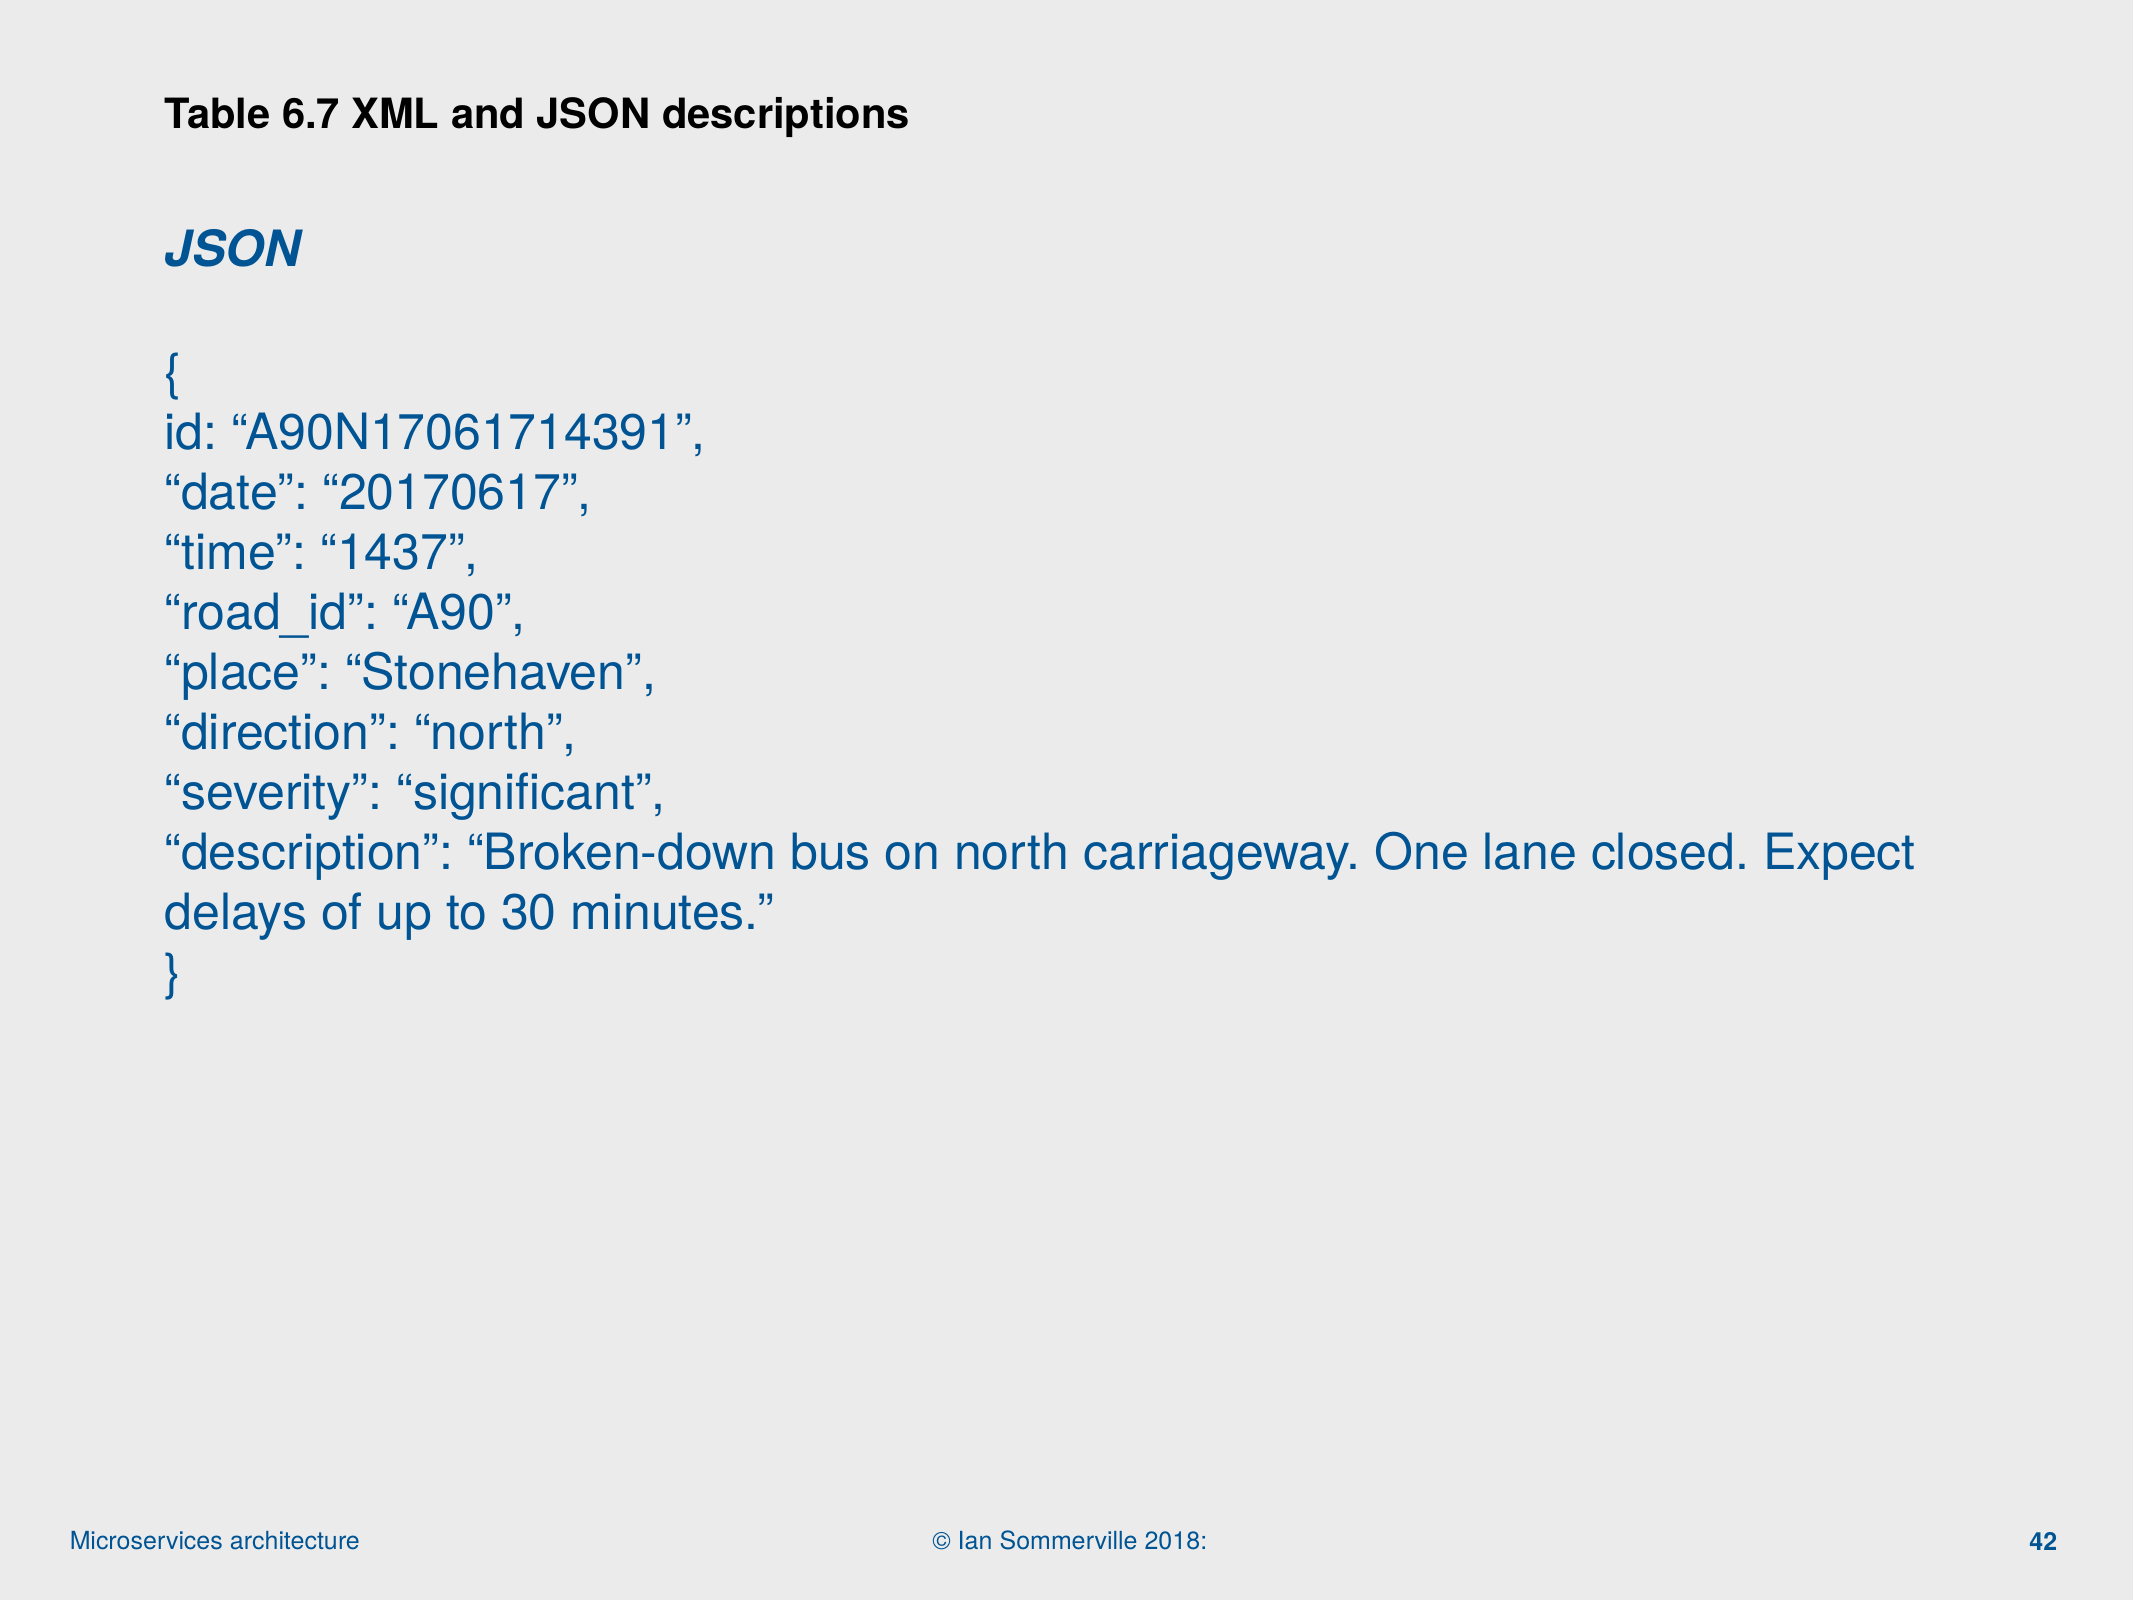

# Table 6.7 XML and JSON descriptions
JSON
{
id: “A90N17061714391”,
“date”: “20170617”,
“time”: “1437”,
“road_id”: “A90”,
“place”: “Stonehaven”,
“direction”: “north”,
“severity”: “significant”,
“description”: “Broken-down bus on north carriageway. One lane closed. Expect delays of up to 30 minutes.”
}
42